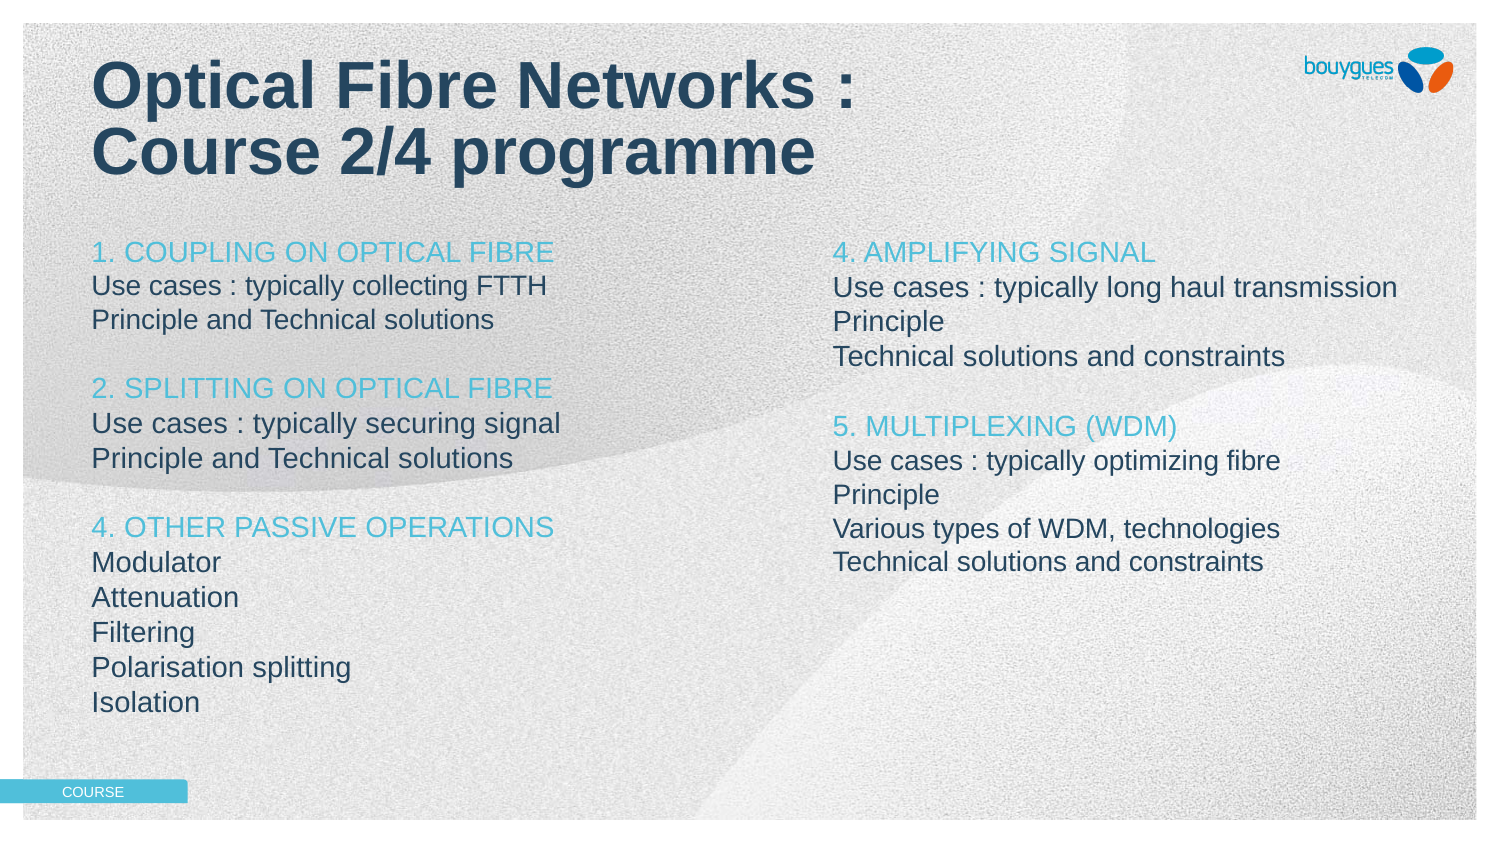

# Optical Fibre Networks : Course 2/4 programme
1. Coupling on optical fibre
Use cases : typically collecting FTTH
Principle and Technical solutions

2. Splitting on optical fibre
Use cases : typically securing signal
Principle and Technical solutions

4. Other passive operations
Modulator
Attenuation
Filtering
Polarisation splitting
Isolation

4. Amplifying signal
Use cases : typically long haul transmission
Principle
Technical solutions and constraints

5. Multiplexing (WDM)
Use cases : typically optimizing fibre
Principle
Various types of WDM, technologies
Technical solutions and constraints